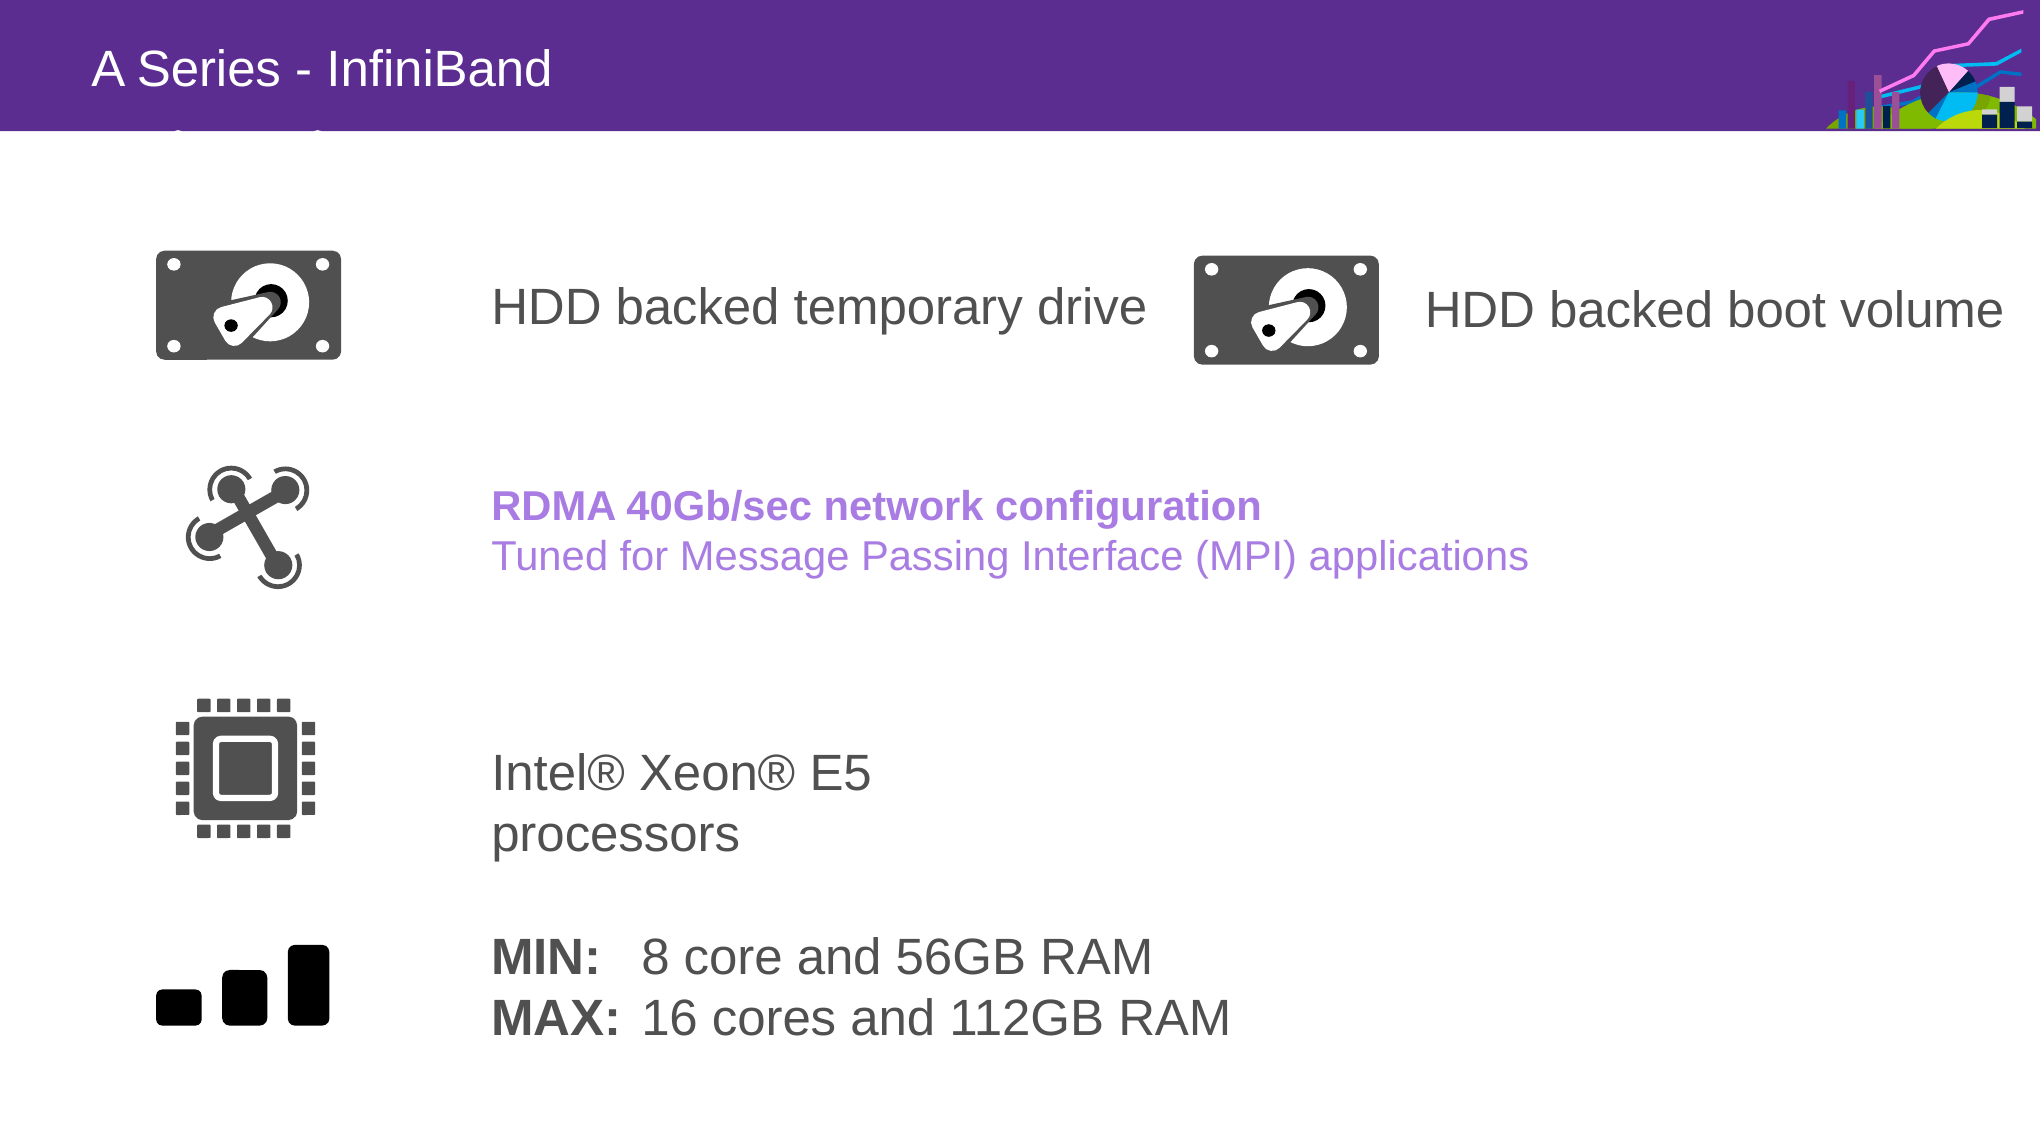

A Series - InfiniBand

SSD

HDD backed temporary drive

HDD backed boot volume

RDMA 40Gb/sec network configuration
Tuned for Message Passing Interface (MPI) applications

Intel® Xeon® E5 processors
MIN:	8 core and 56GB RAM
MAX: 	16 cores and 112GB RAM